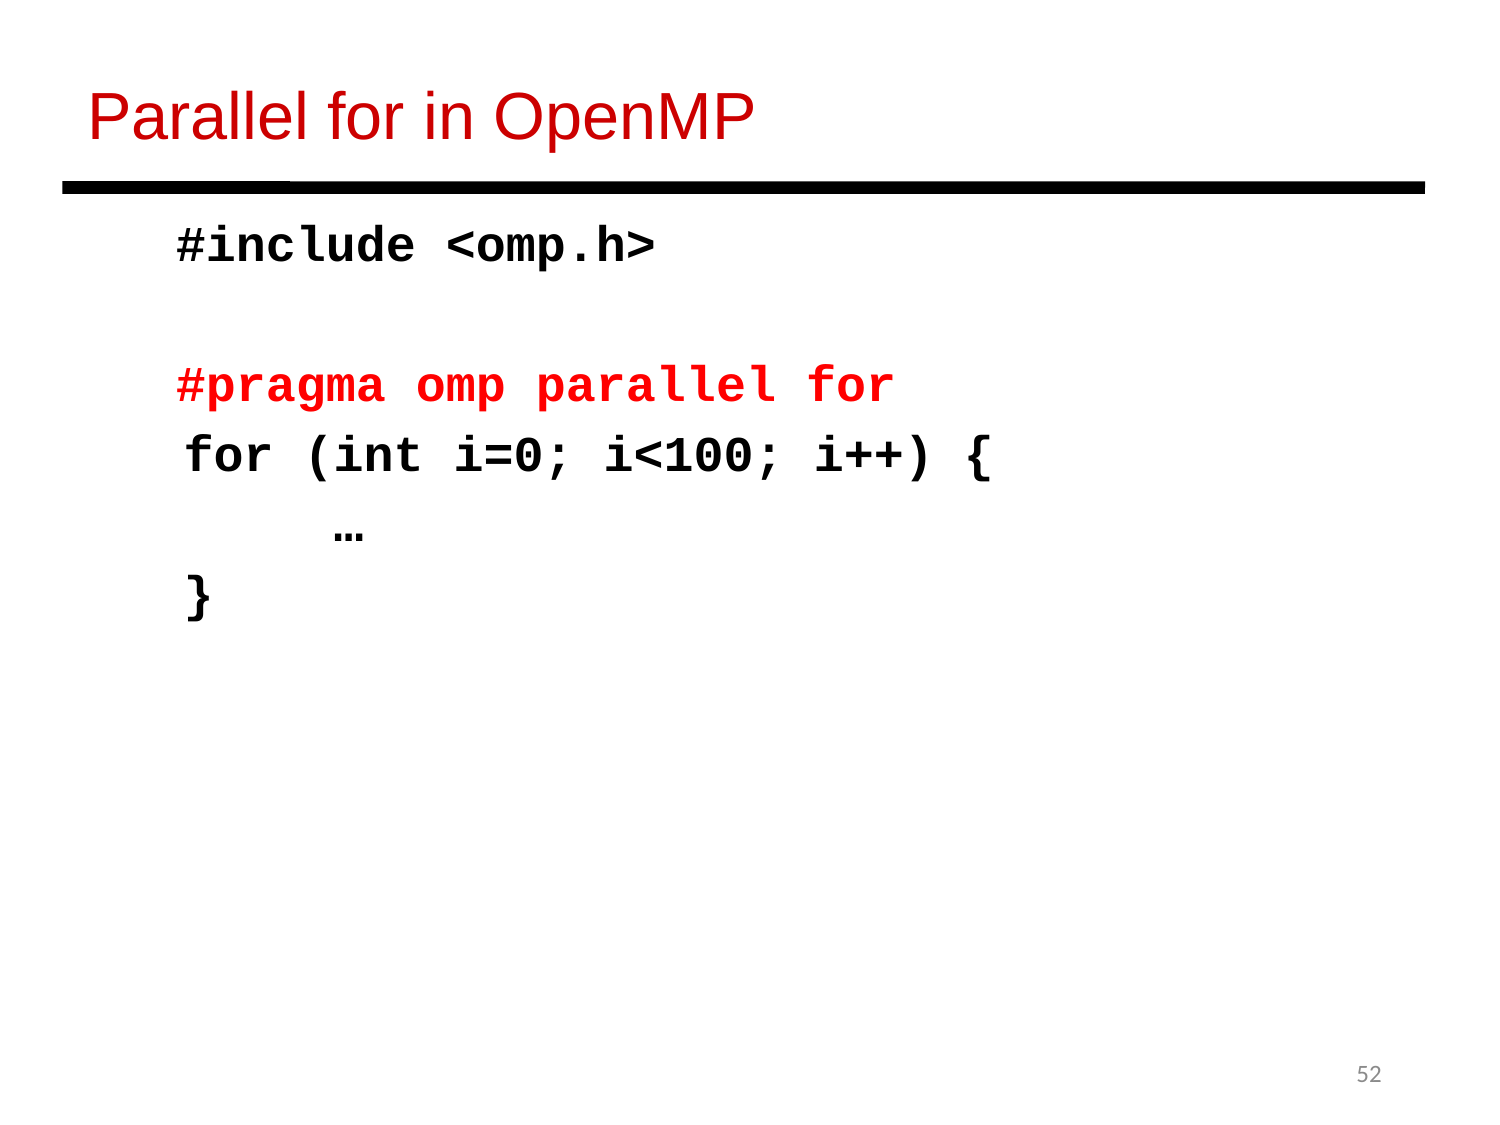

Parallel for in OpenMP

#include <omp.h>

#pragma omp parallel for
for (int i=0; i<100; i++) {
     …
}
52